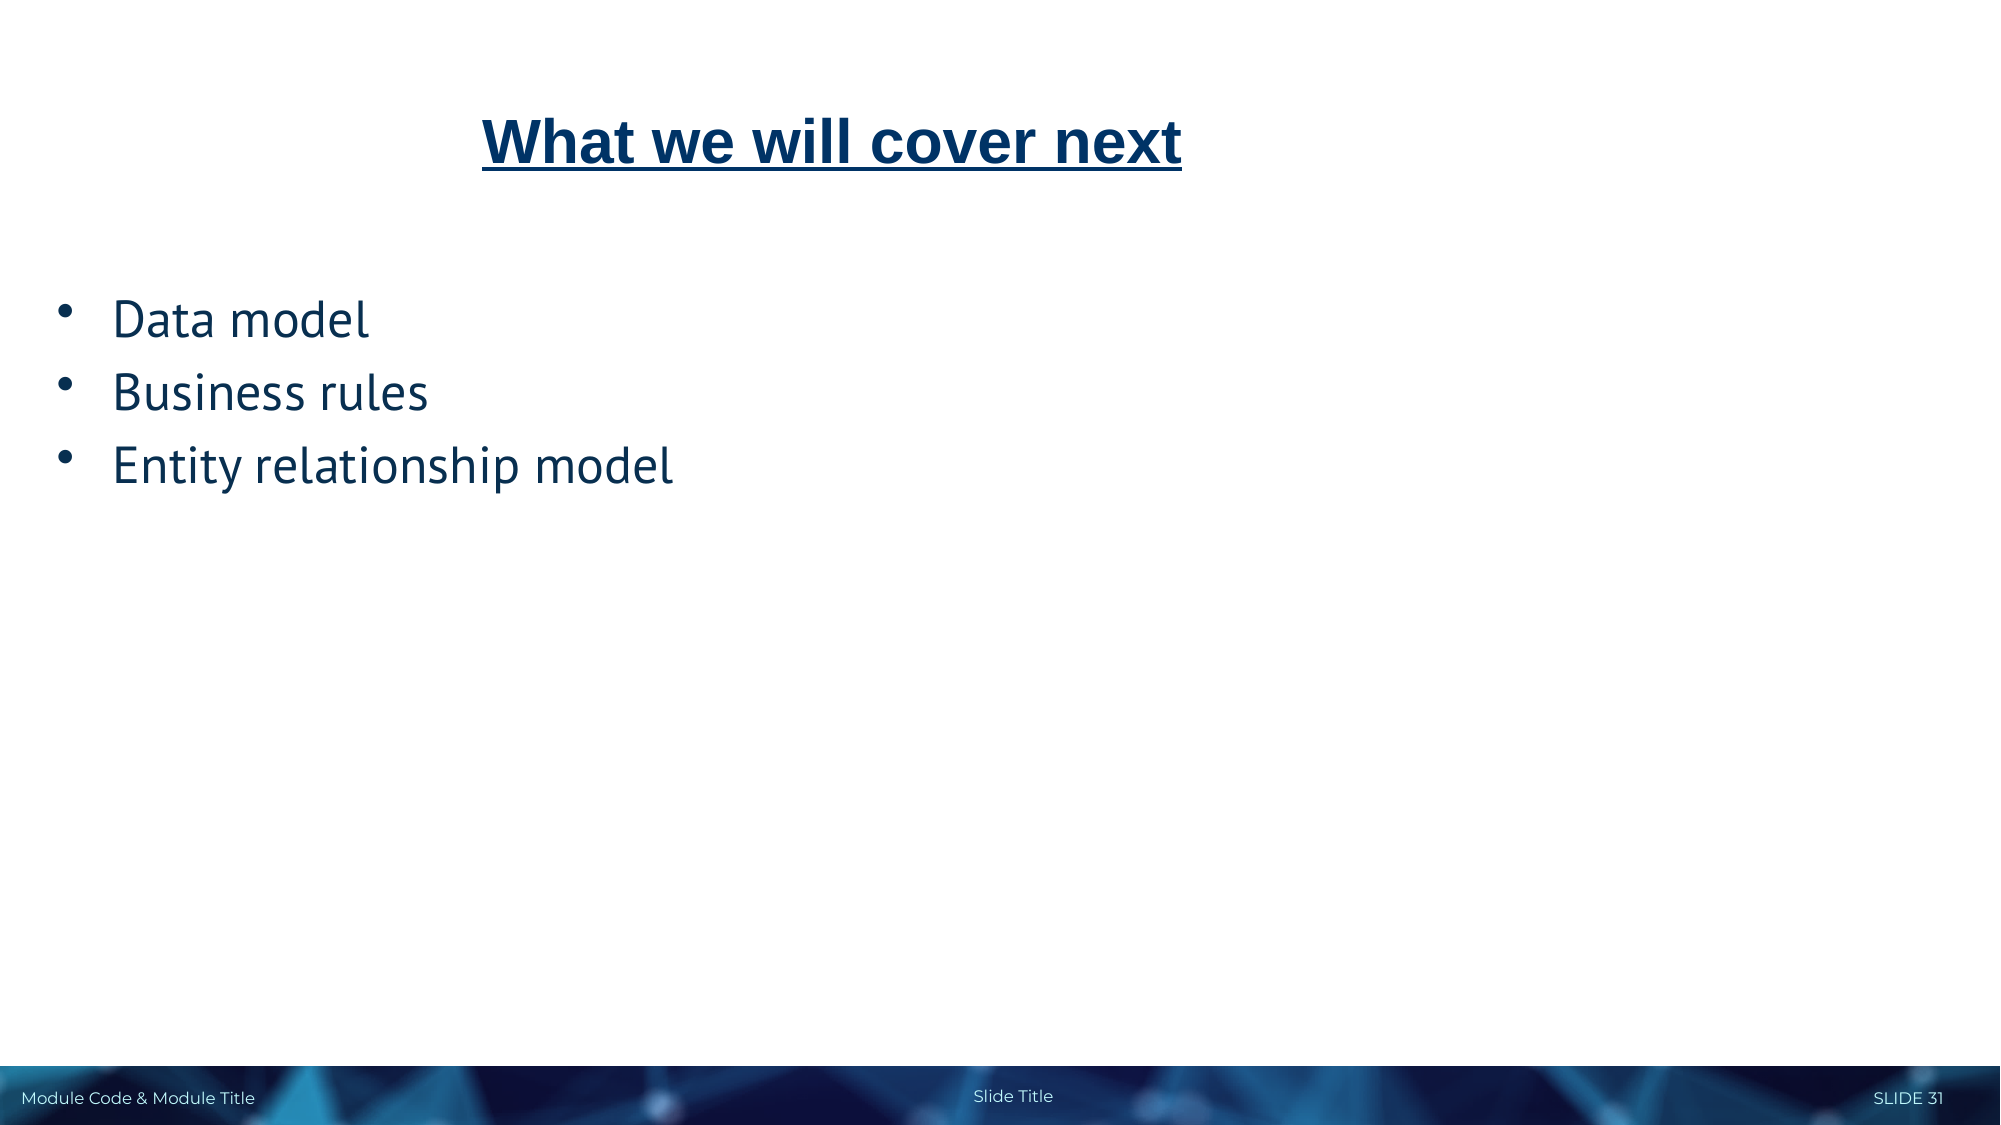

# What we will cover next
Data model
Business rules
Entity relationship model